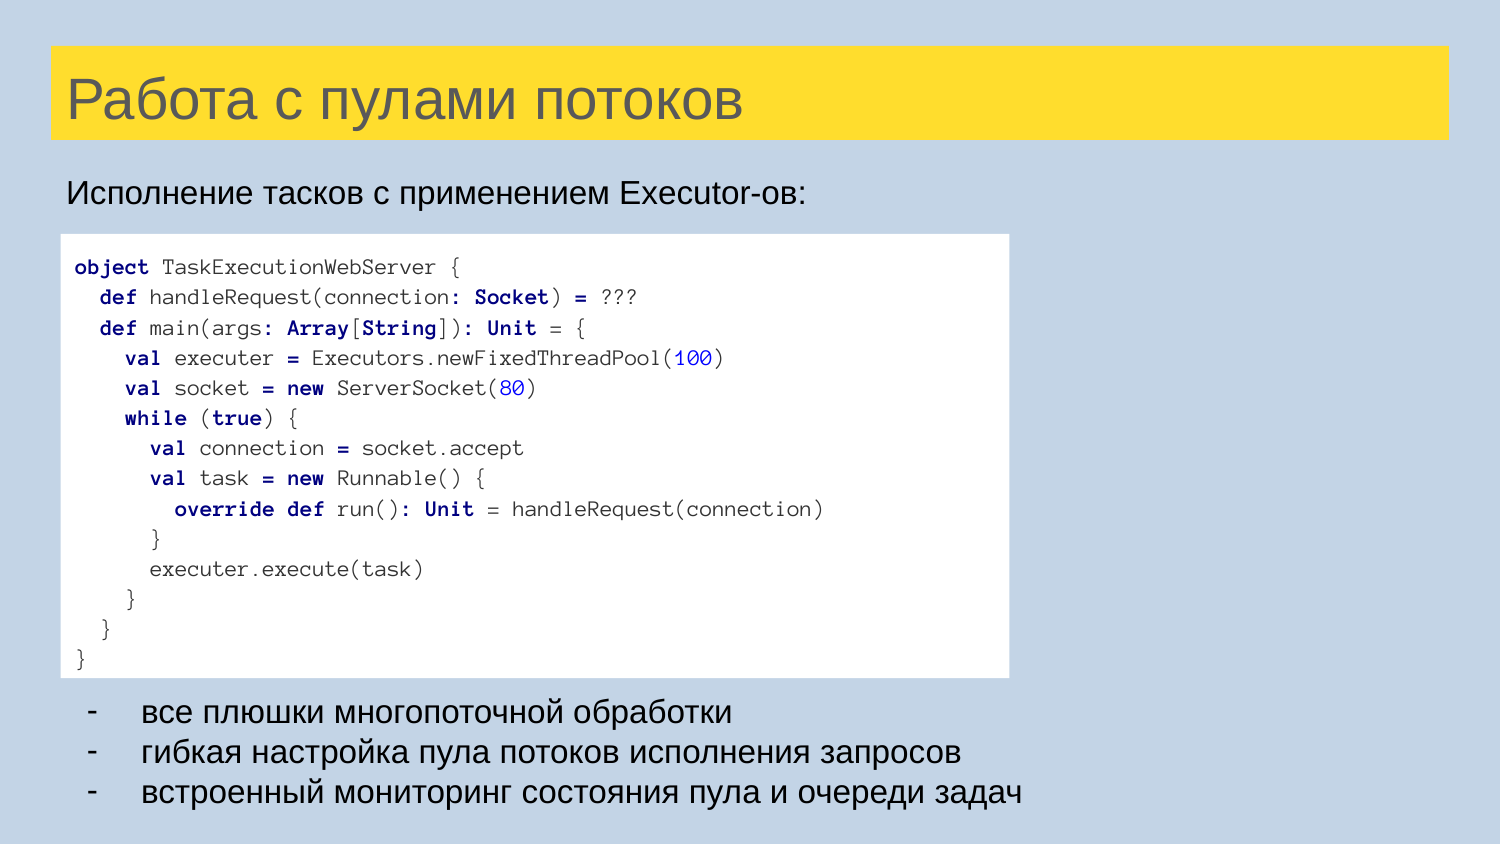

# Работа с пулами потоков
Исполнение тасков с применением Executor-ов:

все плюшки многопоточной обработки
гибкая настройка пула потоков исполнения запросов
встроенный мониторинг состояния пула и очереди задач
object TaskExecutionWebServer {
  def handleRequest(connection: Socket) = ???
  def main(args: Array[String]): Unit = {
    val executer = Executors.newFixedThreadPool(100)
    val socket = new ServerSocket(80)
    while (true) {
      val connection = socket.accept
      val task = new Runnable() {
        override def run(): Unit = handleRequest(connection)
      }
      executer.execute(task)
    }
  }
}